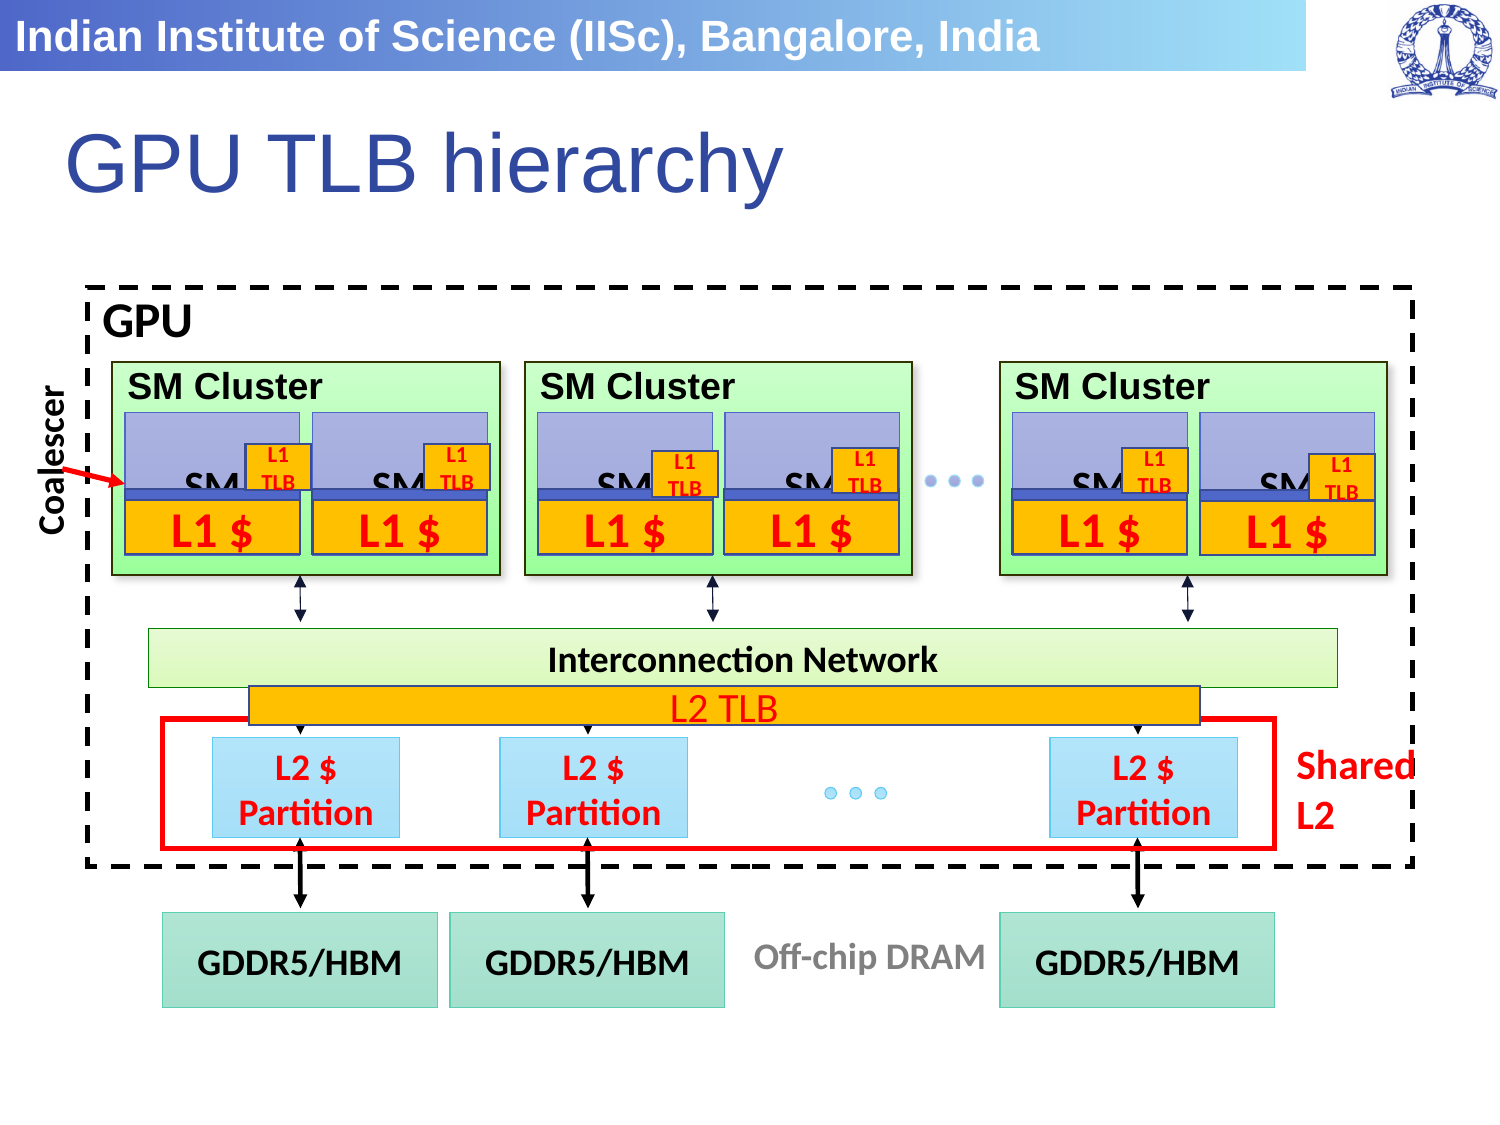

# GPU TLB hierarchy
GPU
SM Cluster
SM
SM

SM Cluster
SM
SM

SM Cluster
SM
SM

Coalescer
L1 TLB
L1 TLB
L1 TLB
L1 TLB
L1 TLB
L1 TLB

L1 $

L1 $

L1 $

L1 $

L1 $

L1 $
Interconnection Network
L2 TLB

L2 $
Partition

GDDR5/HBM

L2 $
Partition

GDDR5/HBM

L2 $
Partition

GDDR5/HBM

Shared L2

Off-chip DRAM